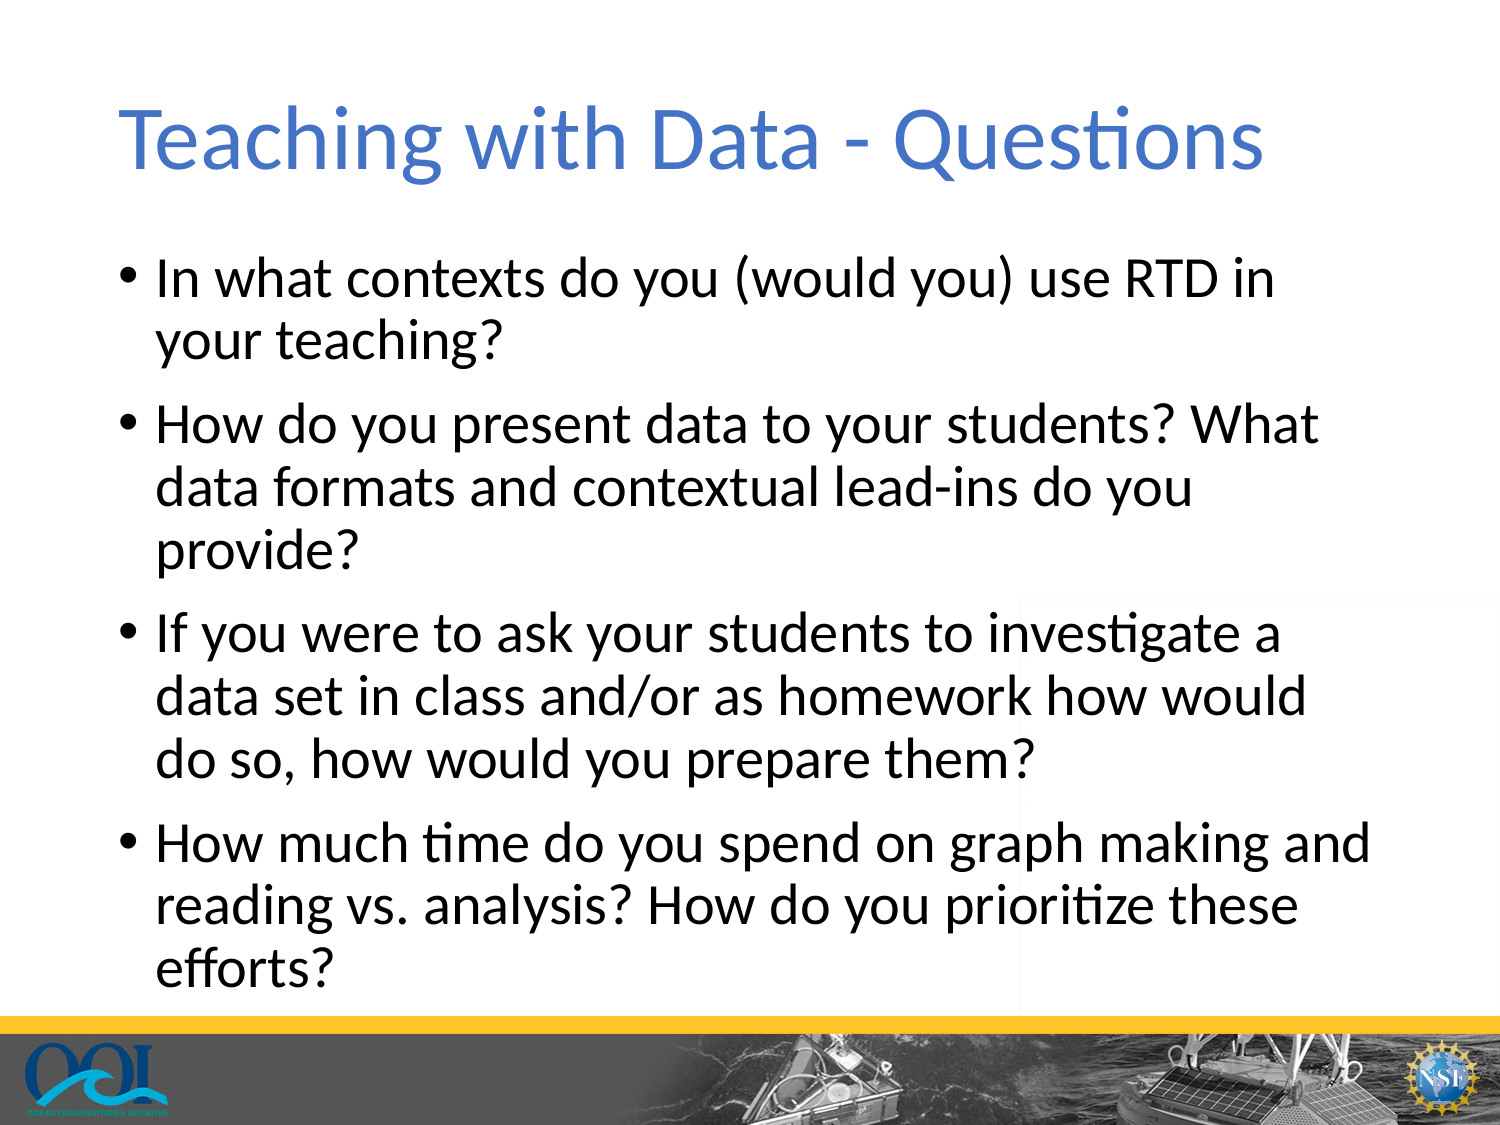

# Teaching with Data - Questions
In what contexts do you (would you) use RTD in your teaching?
How do you present data to your students? What data formats and contextual lead-ins do you provide?
If you were to ask your students to investigate a data set in class and/or as homework how would do so, how would you prepare them?
How much time do you spend on graph making and reading vs. analysis? How do you prioritize these efforts?